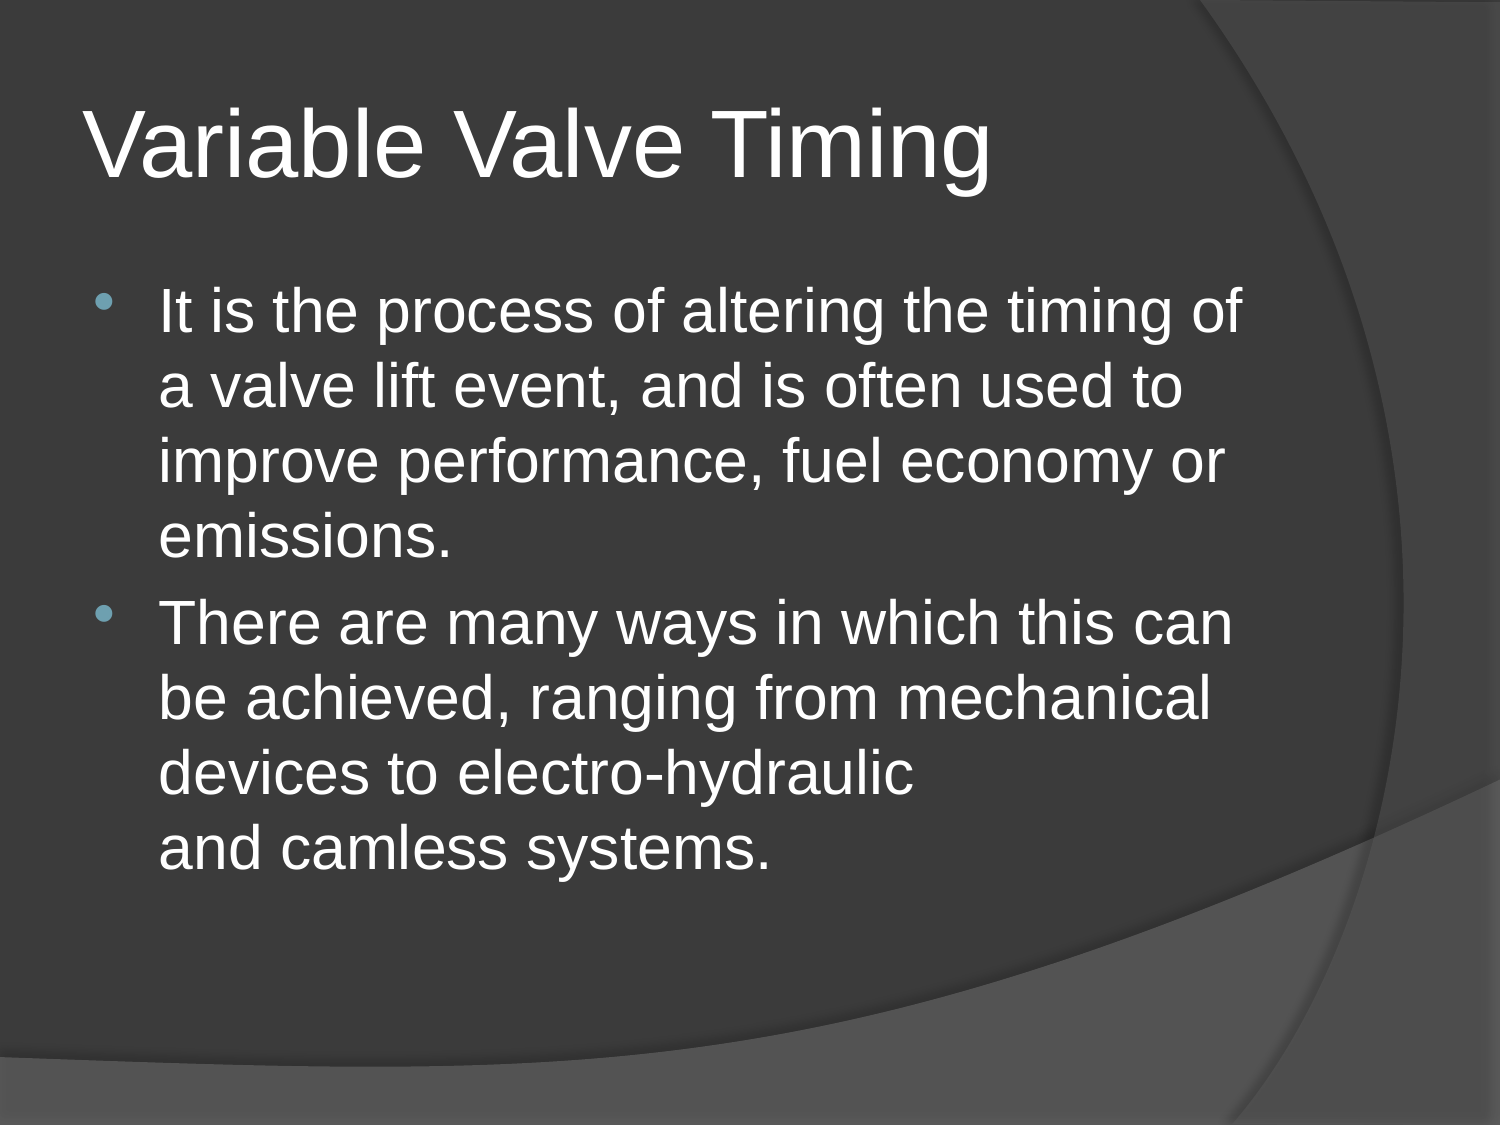

# Variable Valve Timing
It is the process of altering the timing of a valve lift event, and is often used to improve performance, fuel economy or emissions.
There are many ways in which this can be achieved, ranging from mechanical devices to electro-hydraulic and camless systems.